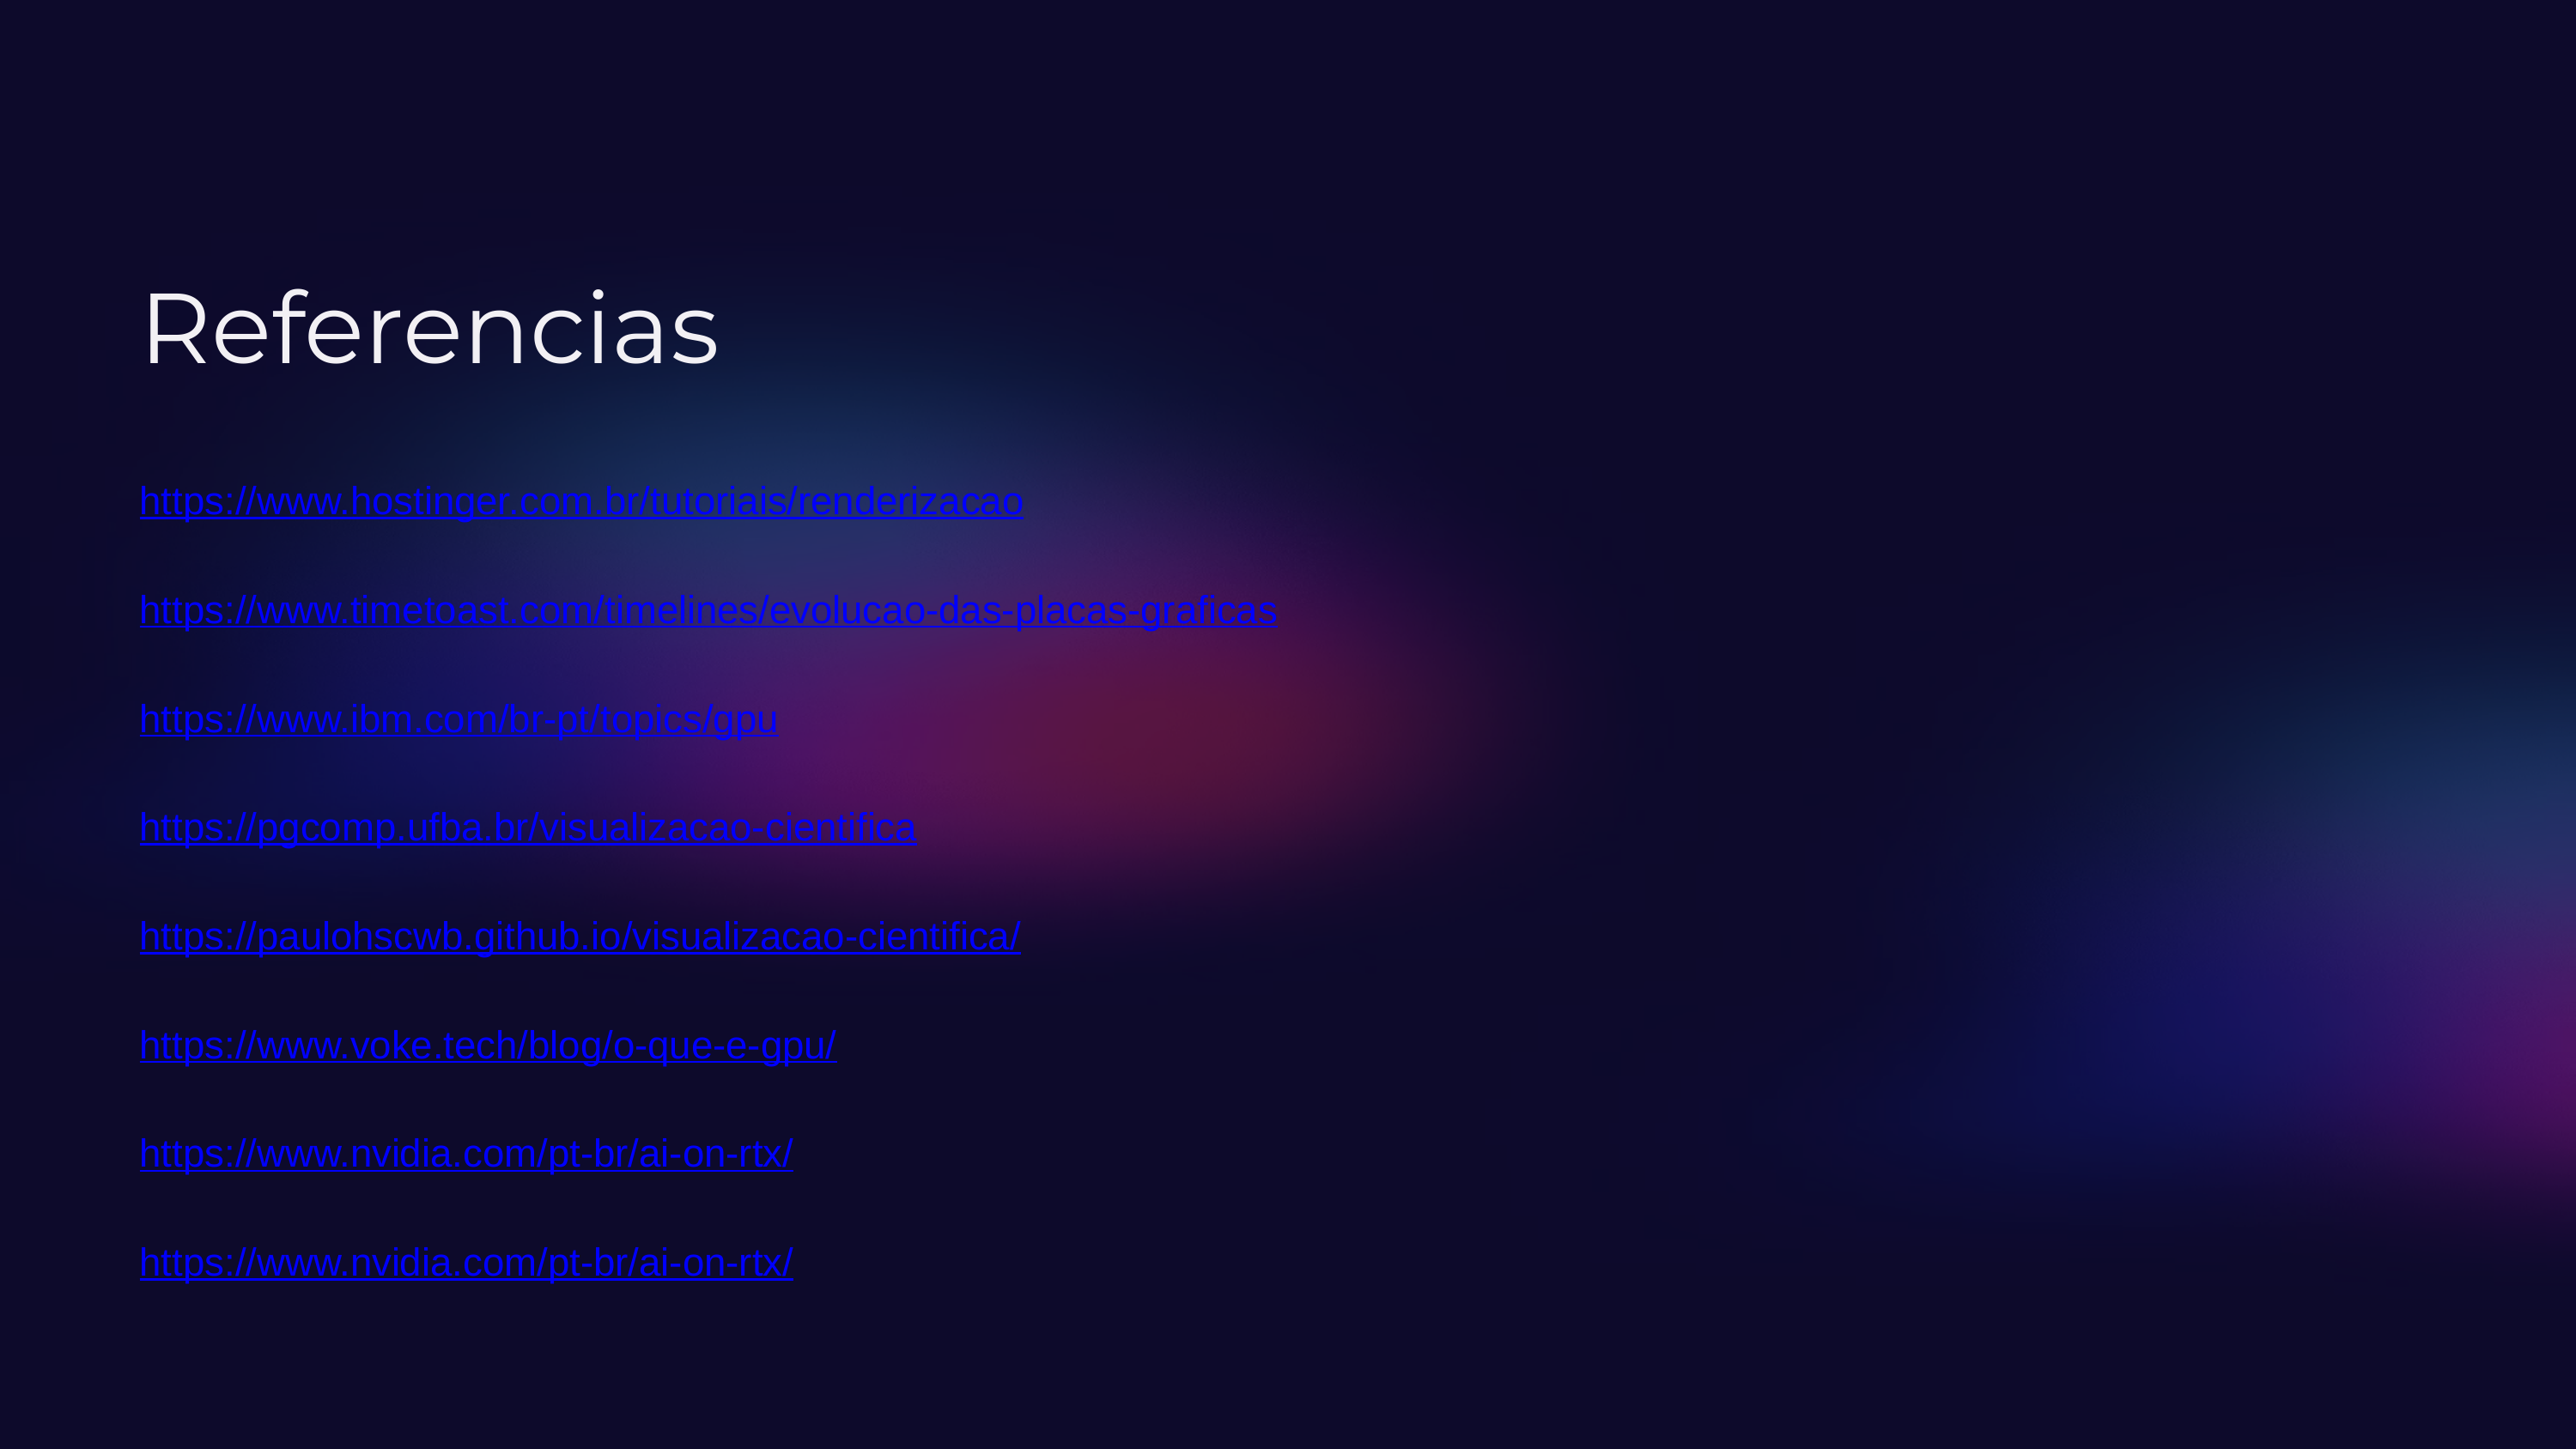

Referencias

https://www.hostinger.com.br/tutoriais/renderizacao

https://www.timetoast.com/timelines/evolucao-das-placas-graficas

https://www.ibm.com/br-pt/topics/gpu

https://pgcomp.ufba.br/visualizacao-cientifica

https://paulohscwb.github.io/visualizacao-cientifica/

https://www.voke.tech/blog/o-que-e-gpu/

https://www.nvidia.com/pt-br/ai-on-rtx/

https://www.nvidia.com/pt-br/ai-on-rtx/